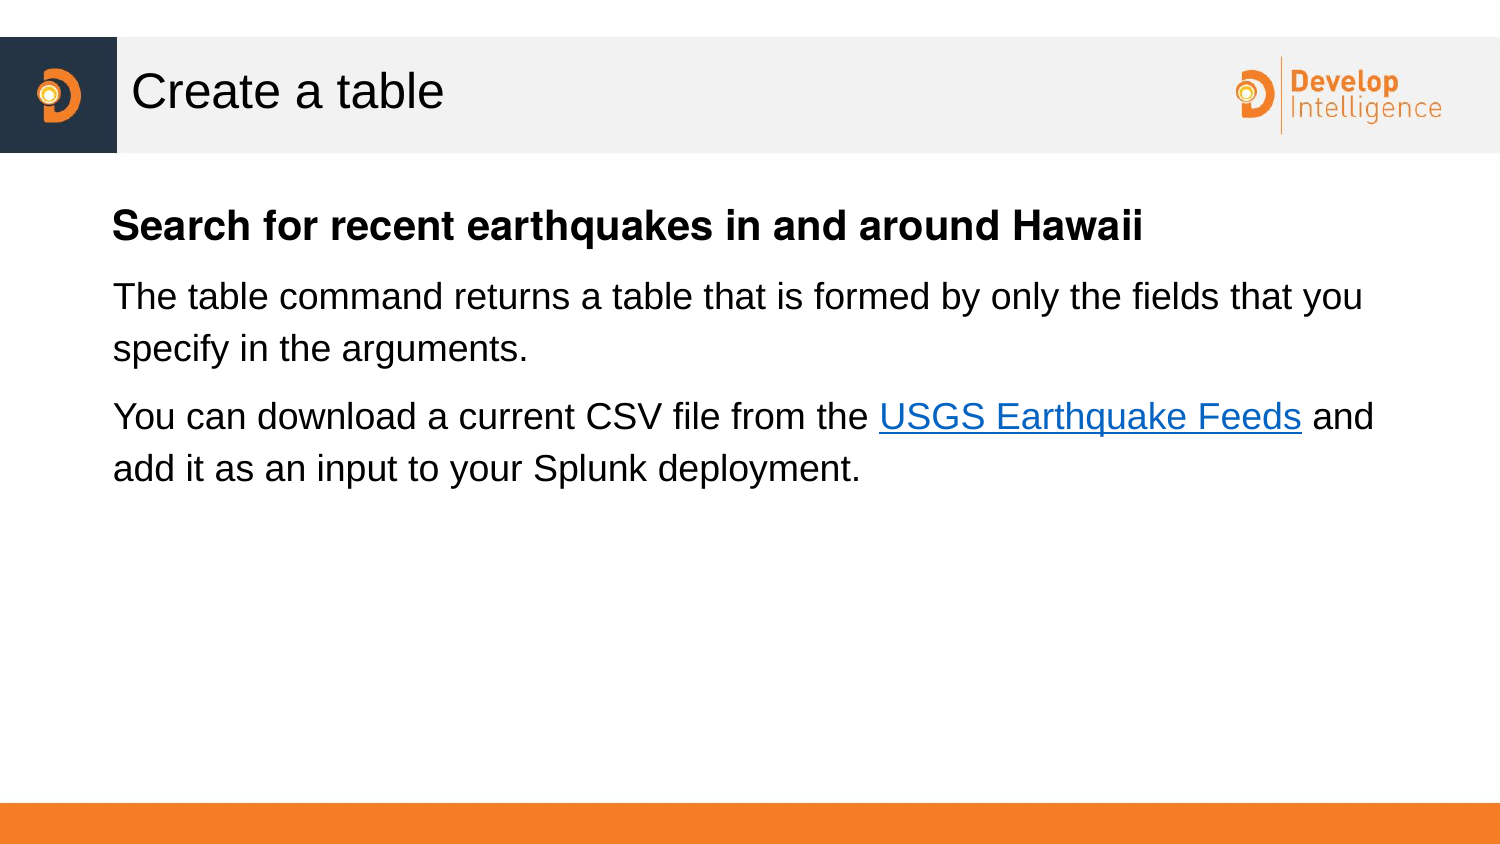

# Create a table
Search for recent earthquakes in and around Hawaii
The table command returns a table that is formed by only the fields that you specify in the arguments.
You can download a current CSV file from the USGS Earthquake Feeds and add it as an input to your Splunk deployment.